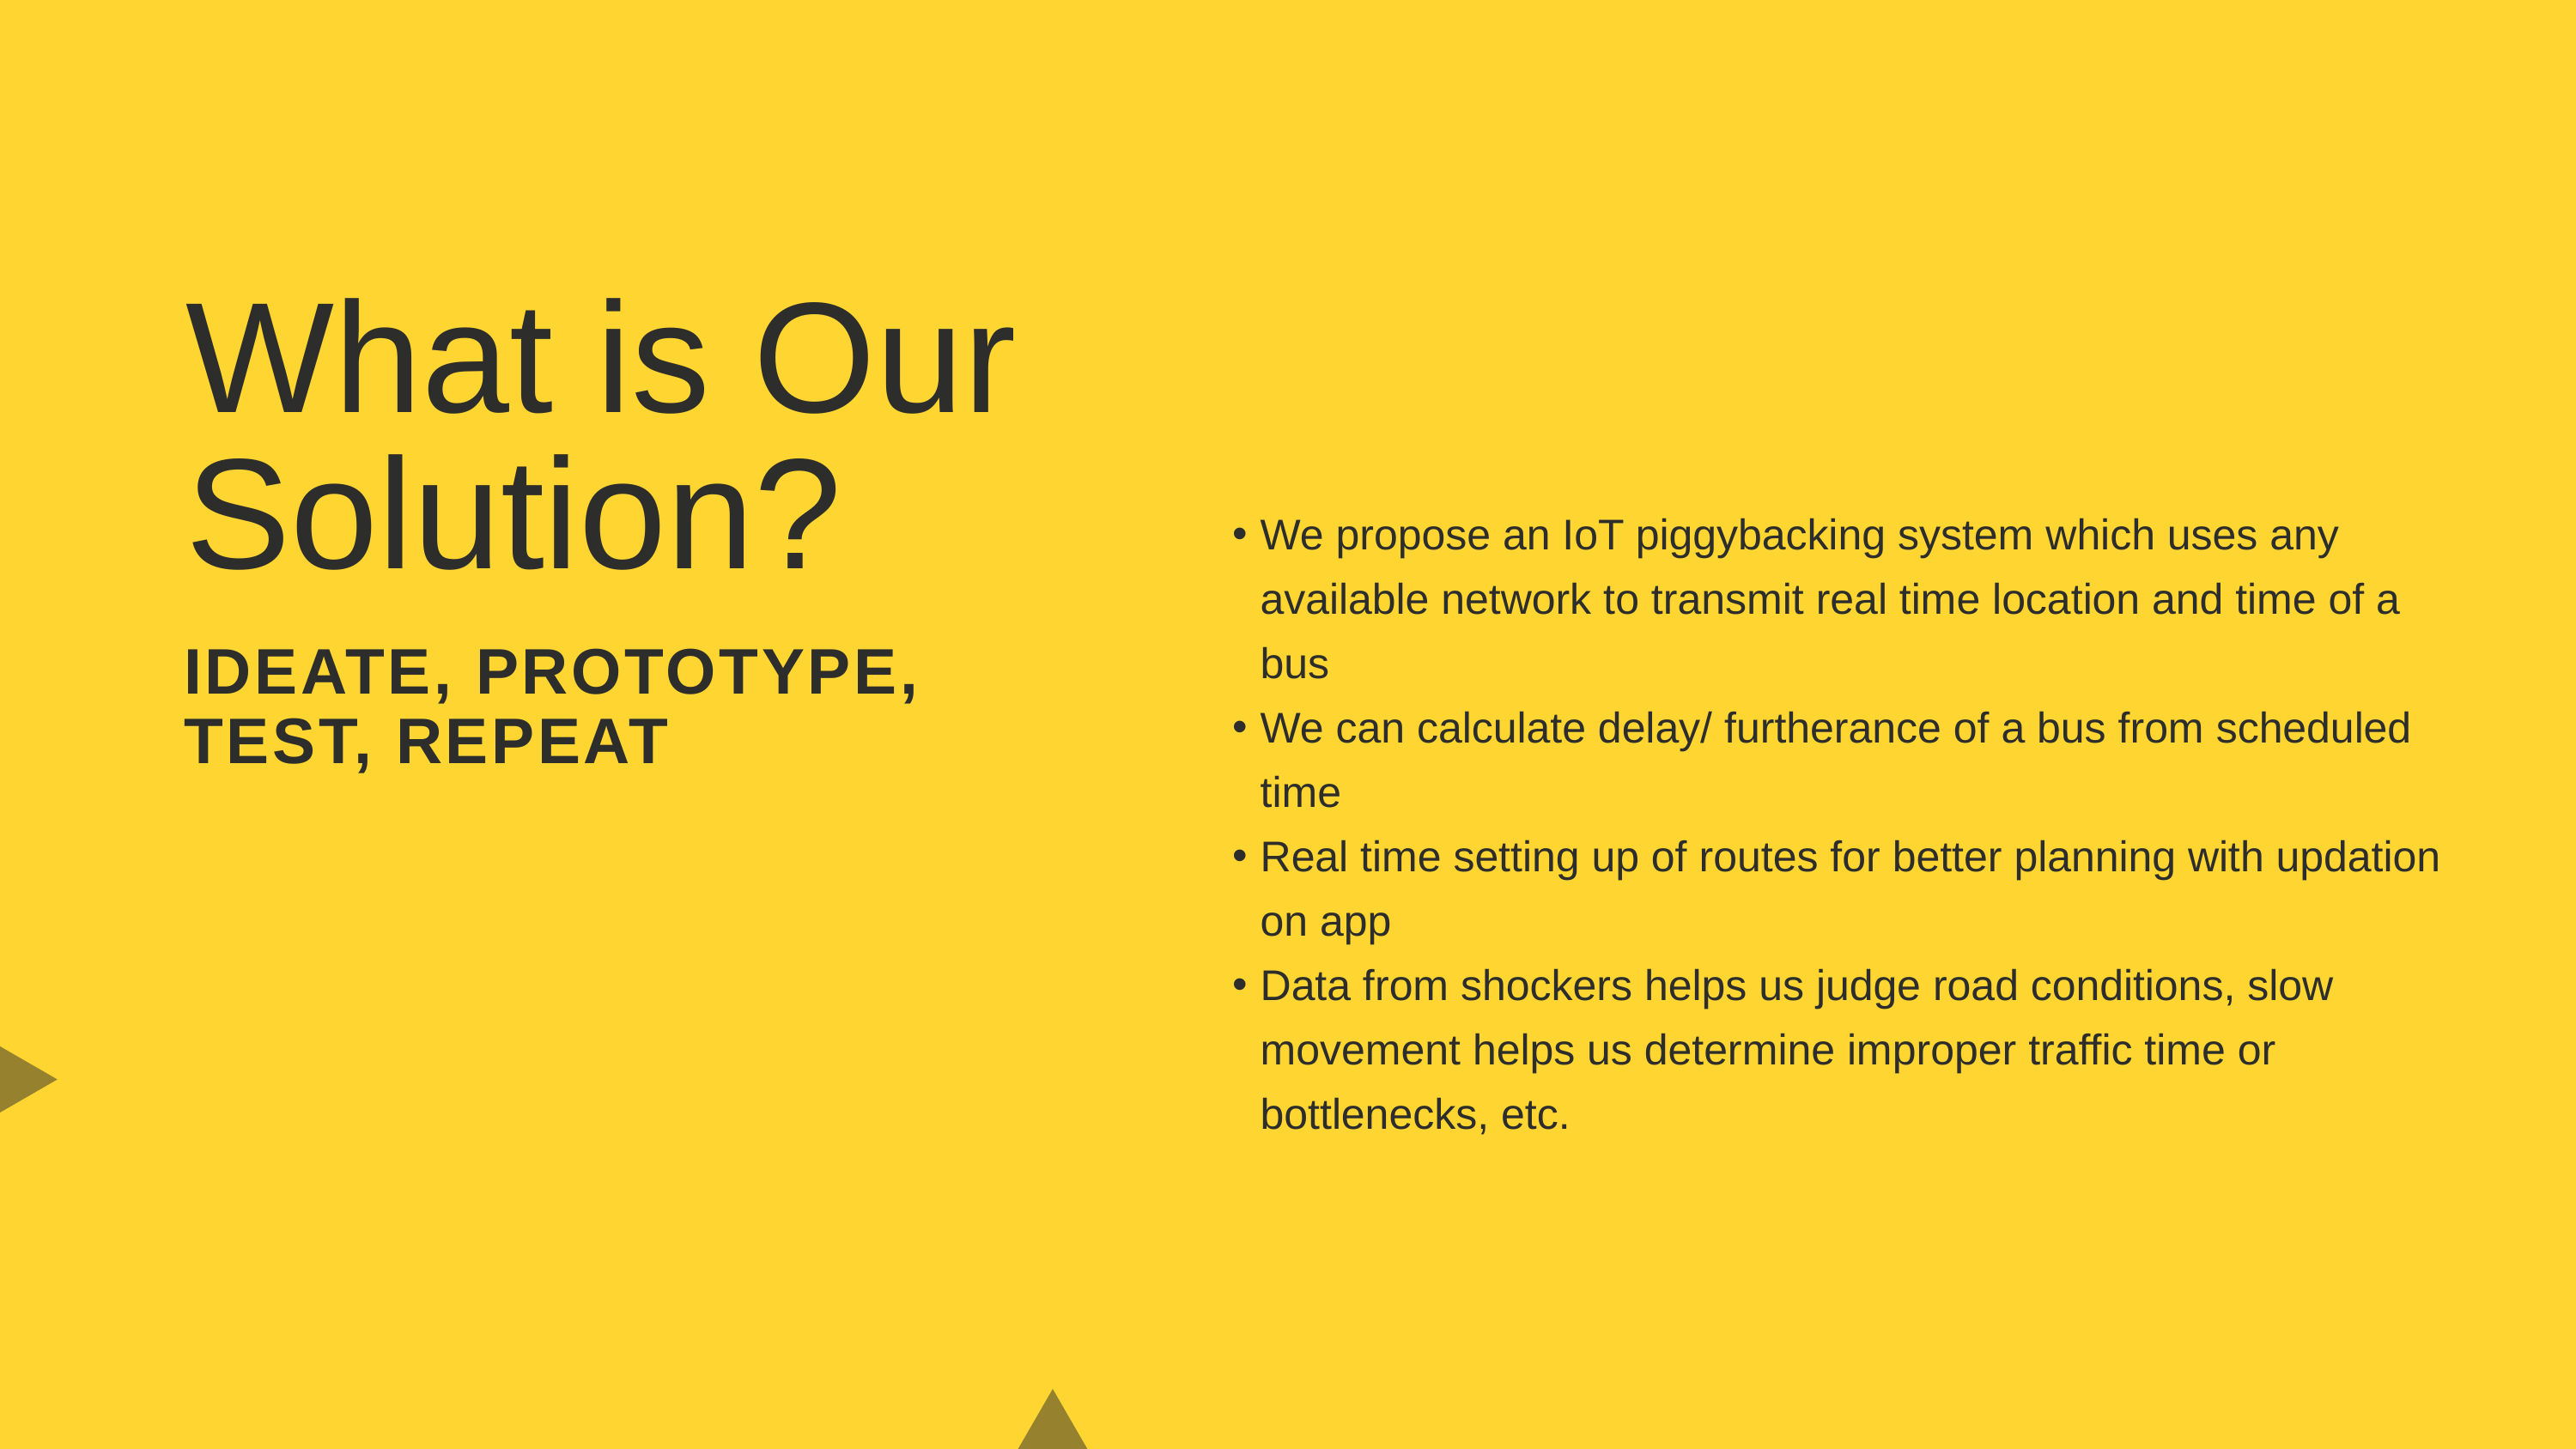

What is Our Solution?
IDEATE, PROTOTYPE,
TEST, REPEAT
We propose an IoT piggybacking system which uses any available network to transmit real time location and time of a bus
We can calculate delay/ furtherance of a bus from scheduled time
Real time setting up of routes for better planning with updation on app
Data from shockers helps us judge road conditions, slow movement helps us determine improper traffic time or bottlenecks, etc.